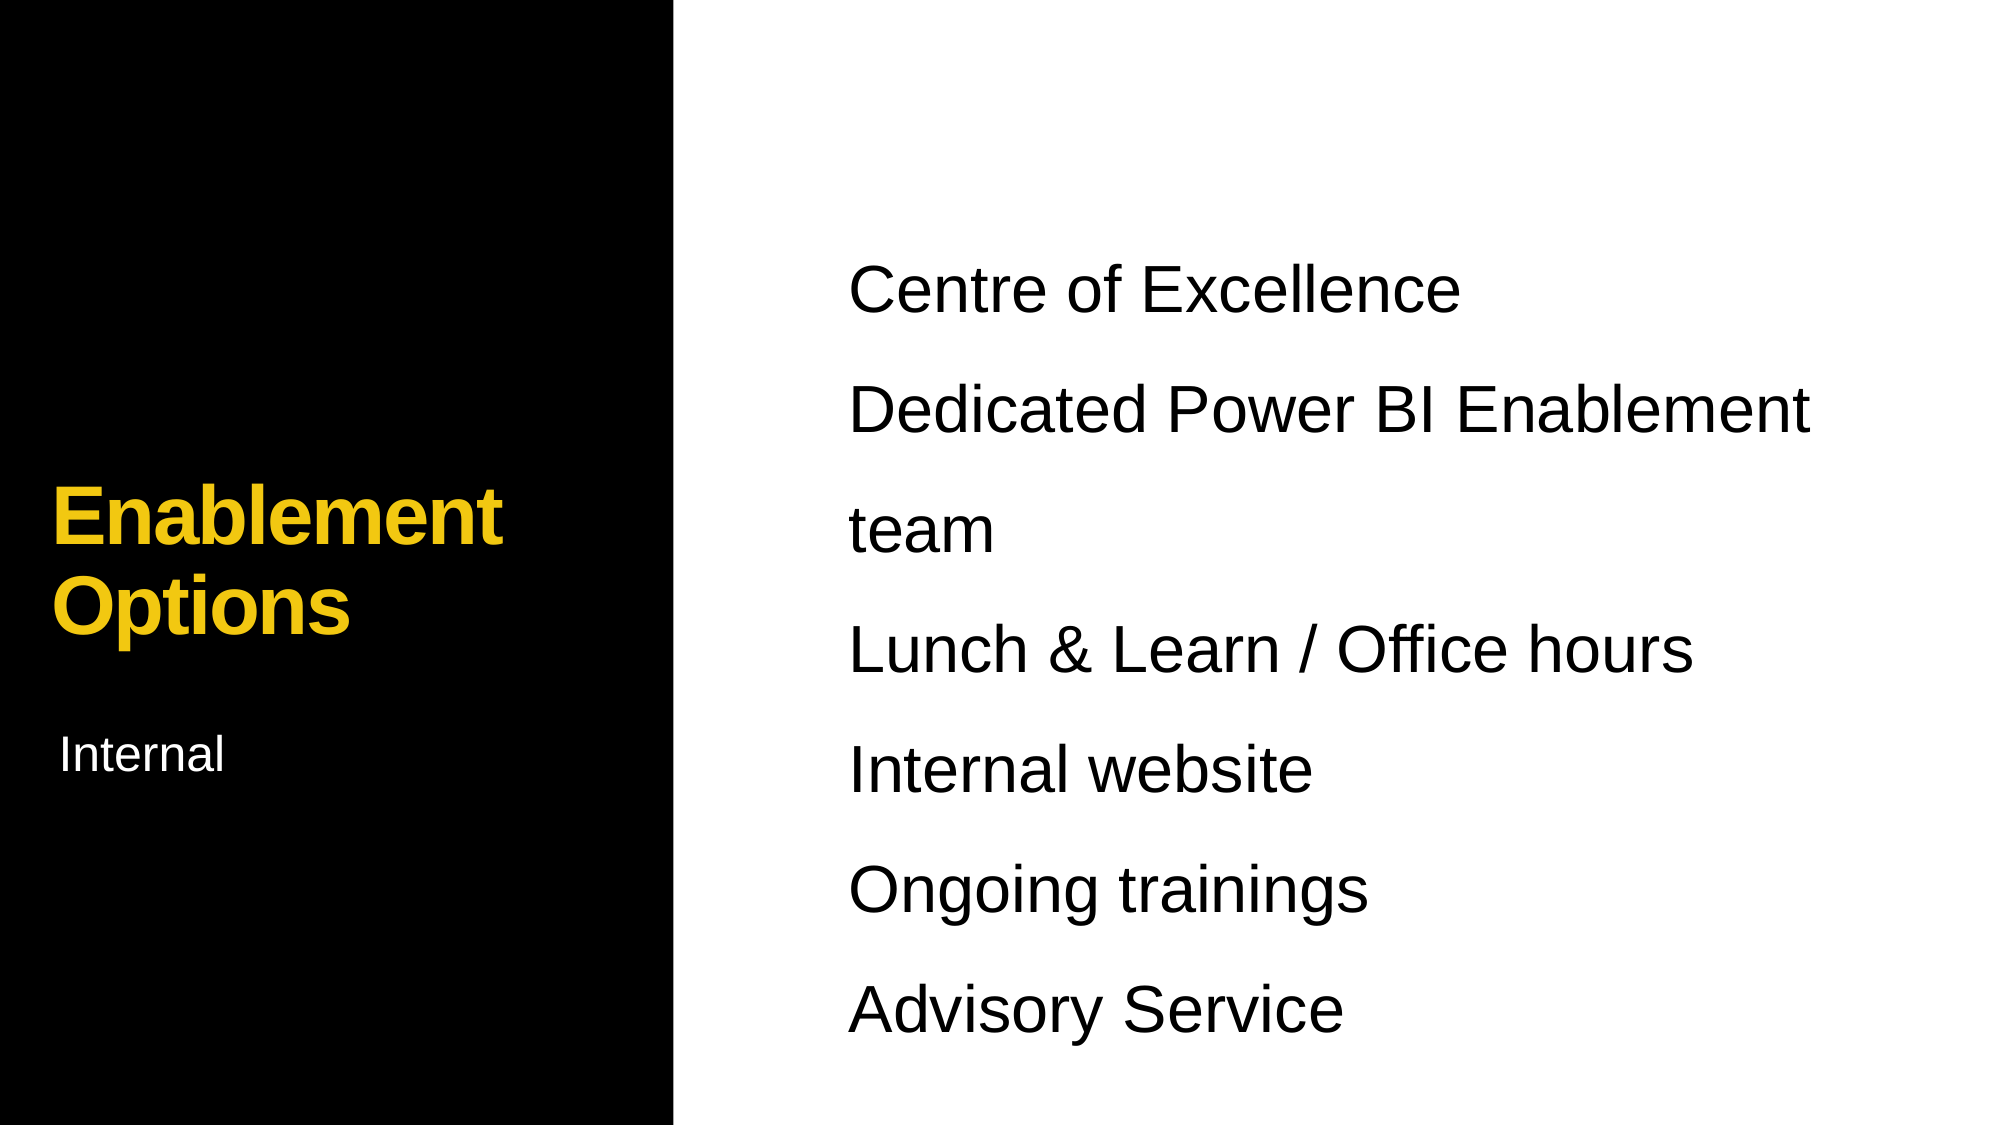

Centre of Excellence
Dedicated Power BI Enablement team
Lunch & Learn / Office hours
Internal website
Ongoing trainings
Advisory Service
# Enablement Options
Internal